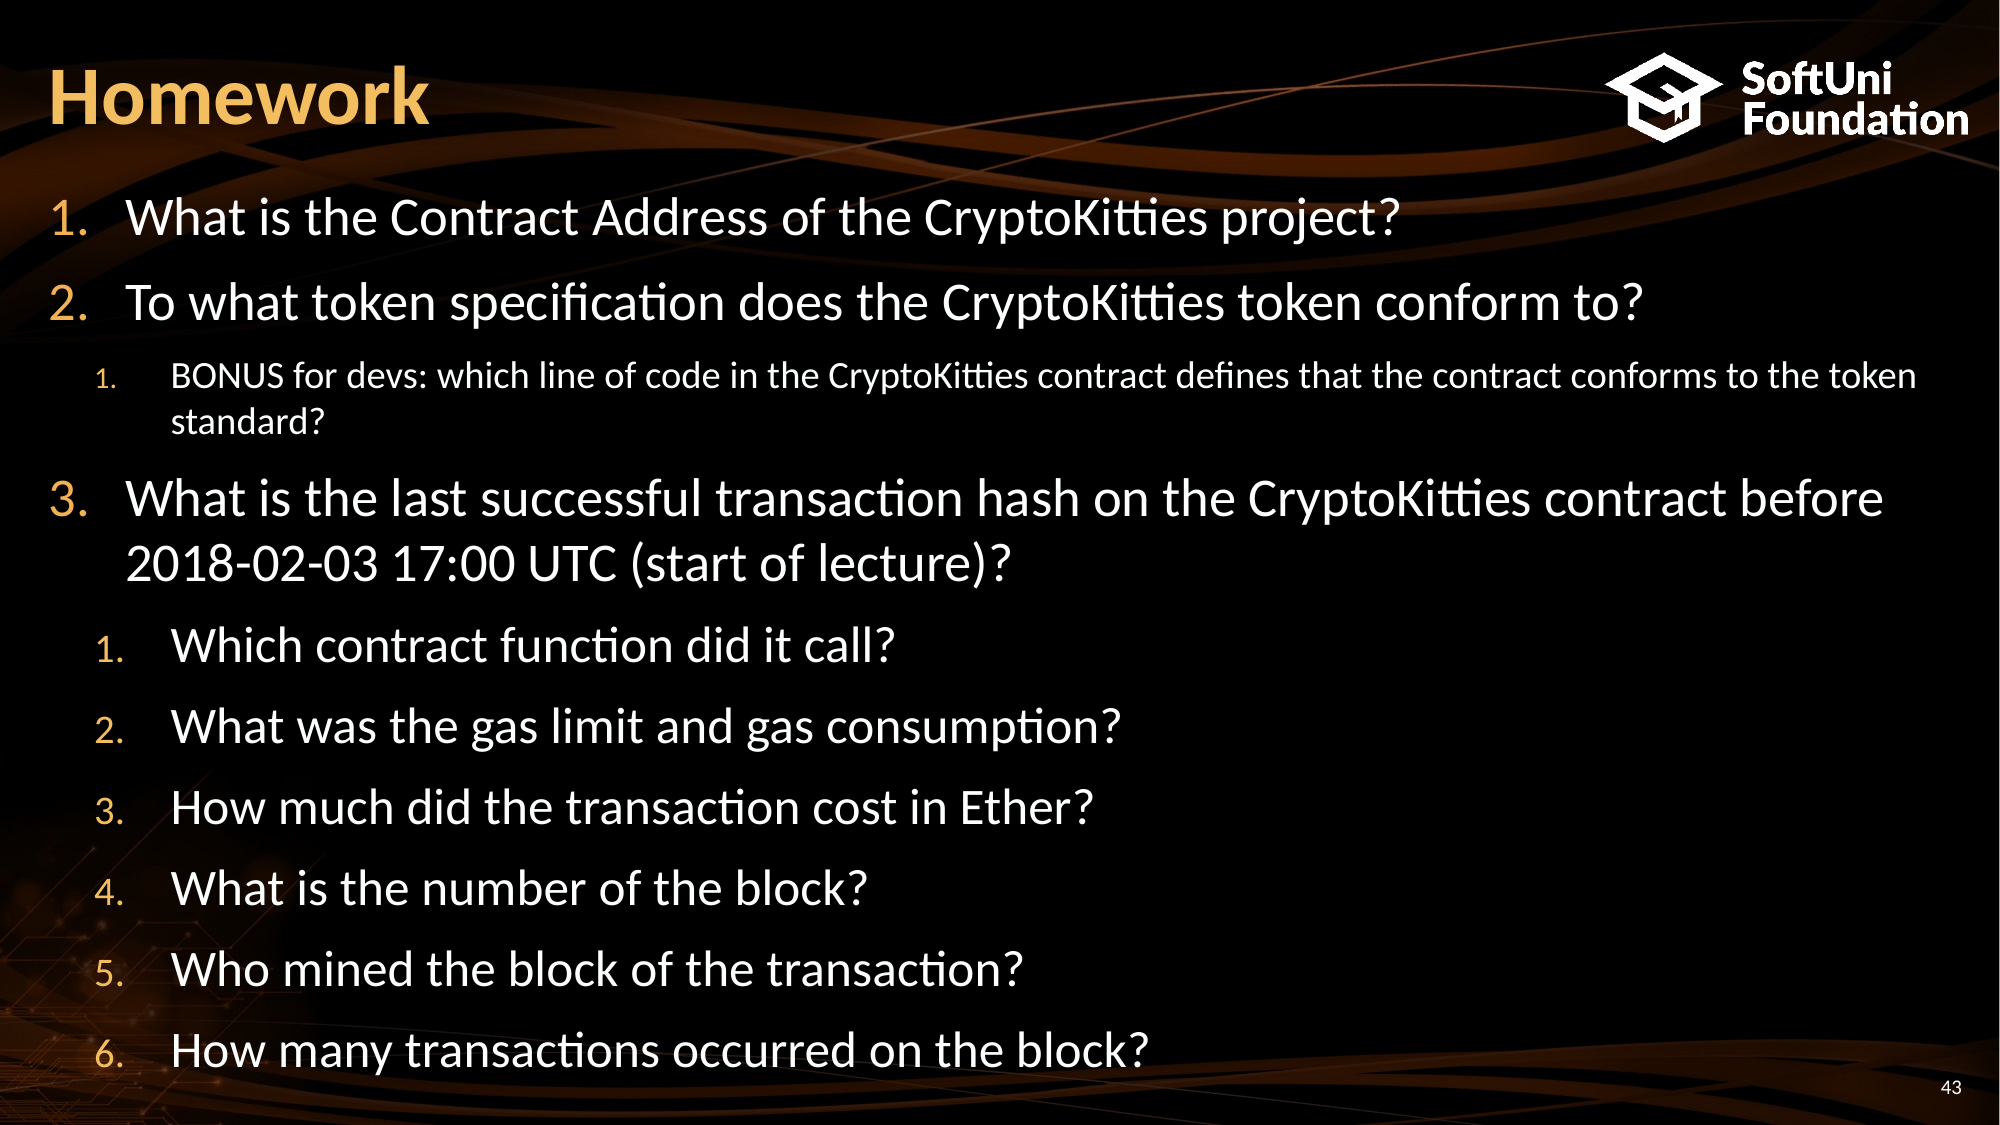

# Homework
What is the Contract Address of the CryptoKitties project?
To what token specification does the CryptoKitties token conform to?
BONUS for devs: which line of code in the CryptoKitties contract defines that the contract conforms to the token standard?
What is the last successful transaction hash on the CryptoKitties contract before 2018-02-03 17:00 UTC (start of lecture)?
Which contract function did it call?
What was the gas limit and gas consumption?
How much did the transaction cost in Ether?
What is the number of the block?
Who mined the block of the transaction?
How many transactions occurred on the block?

43